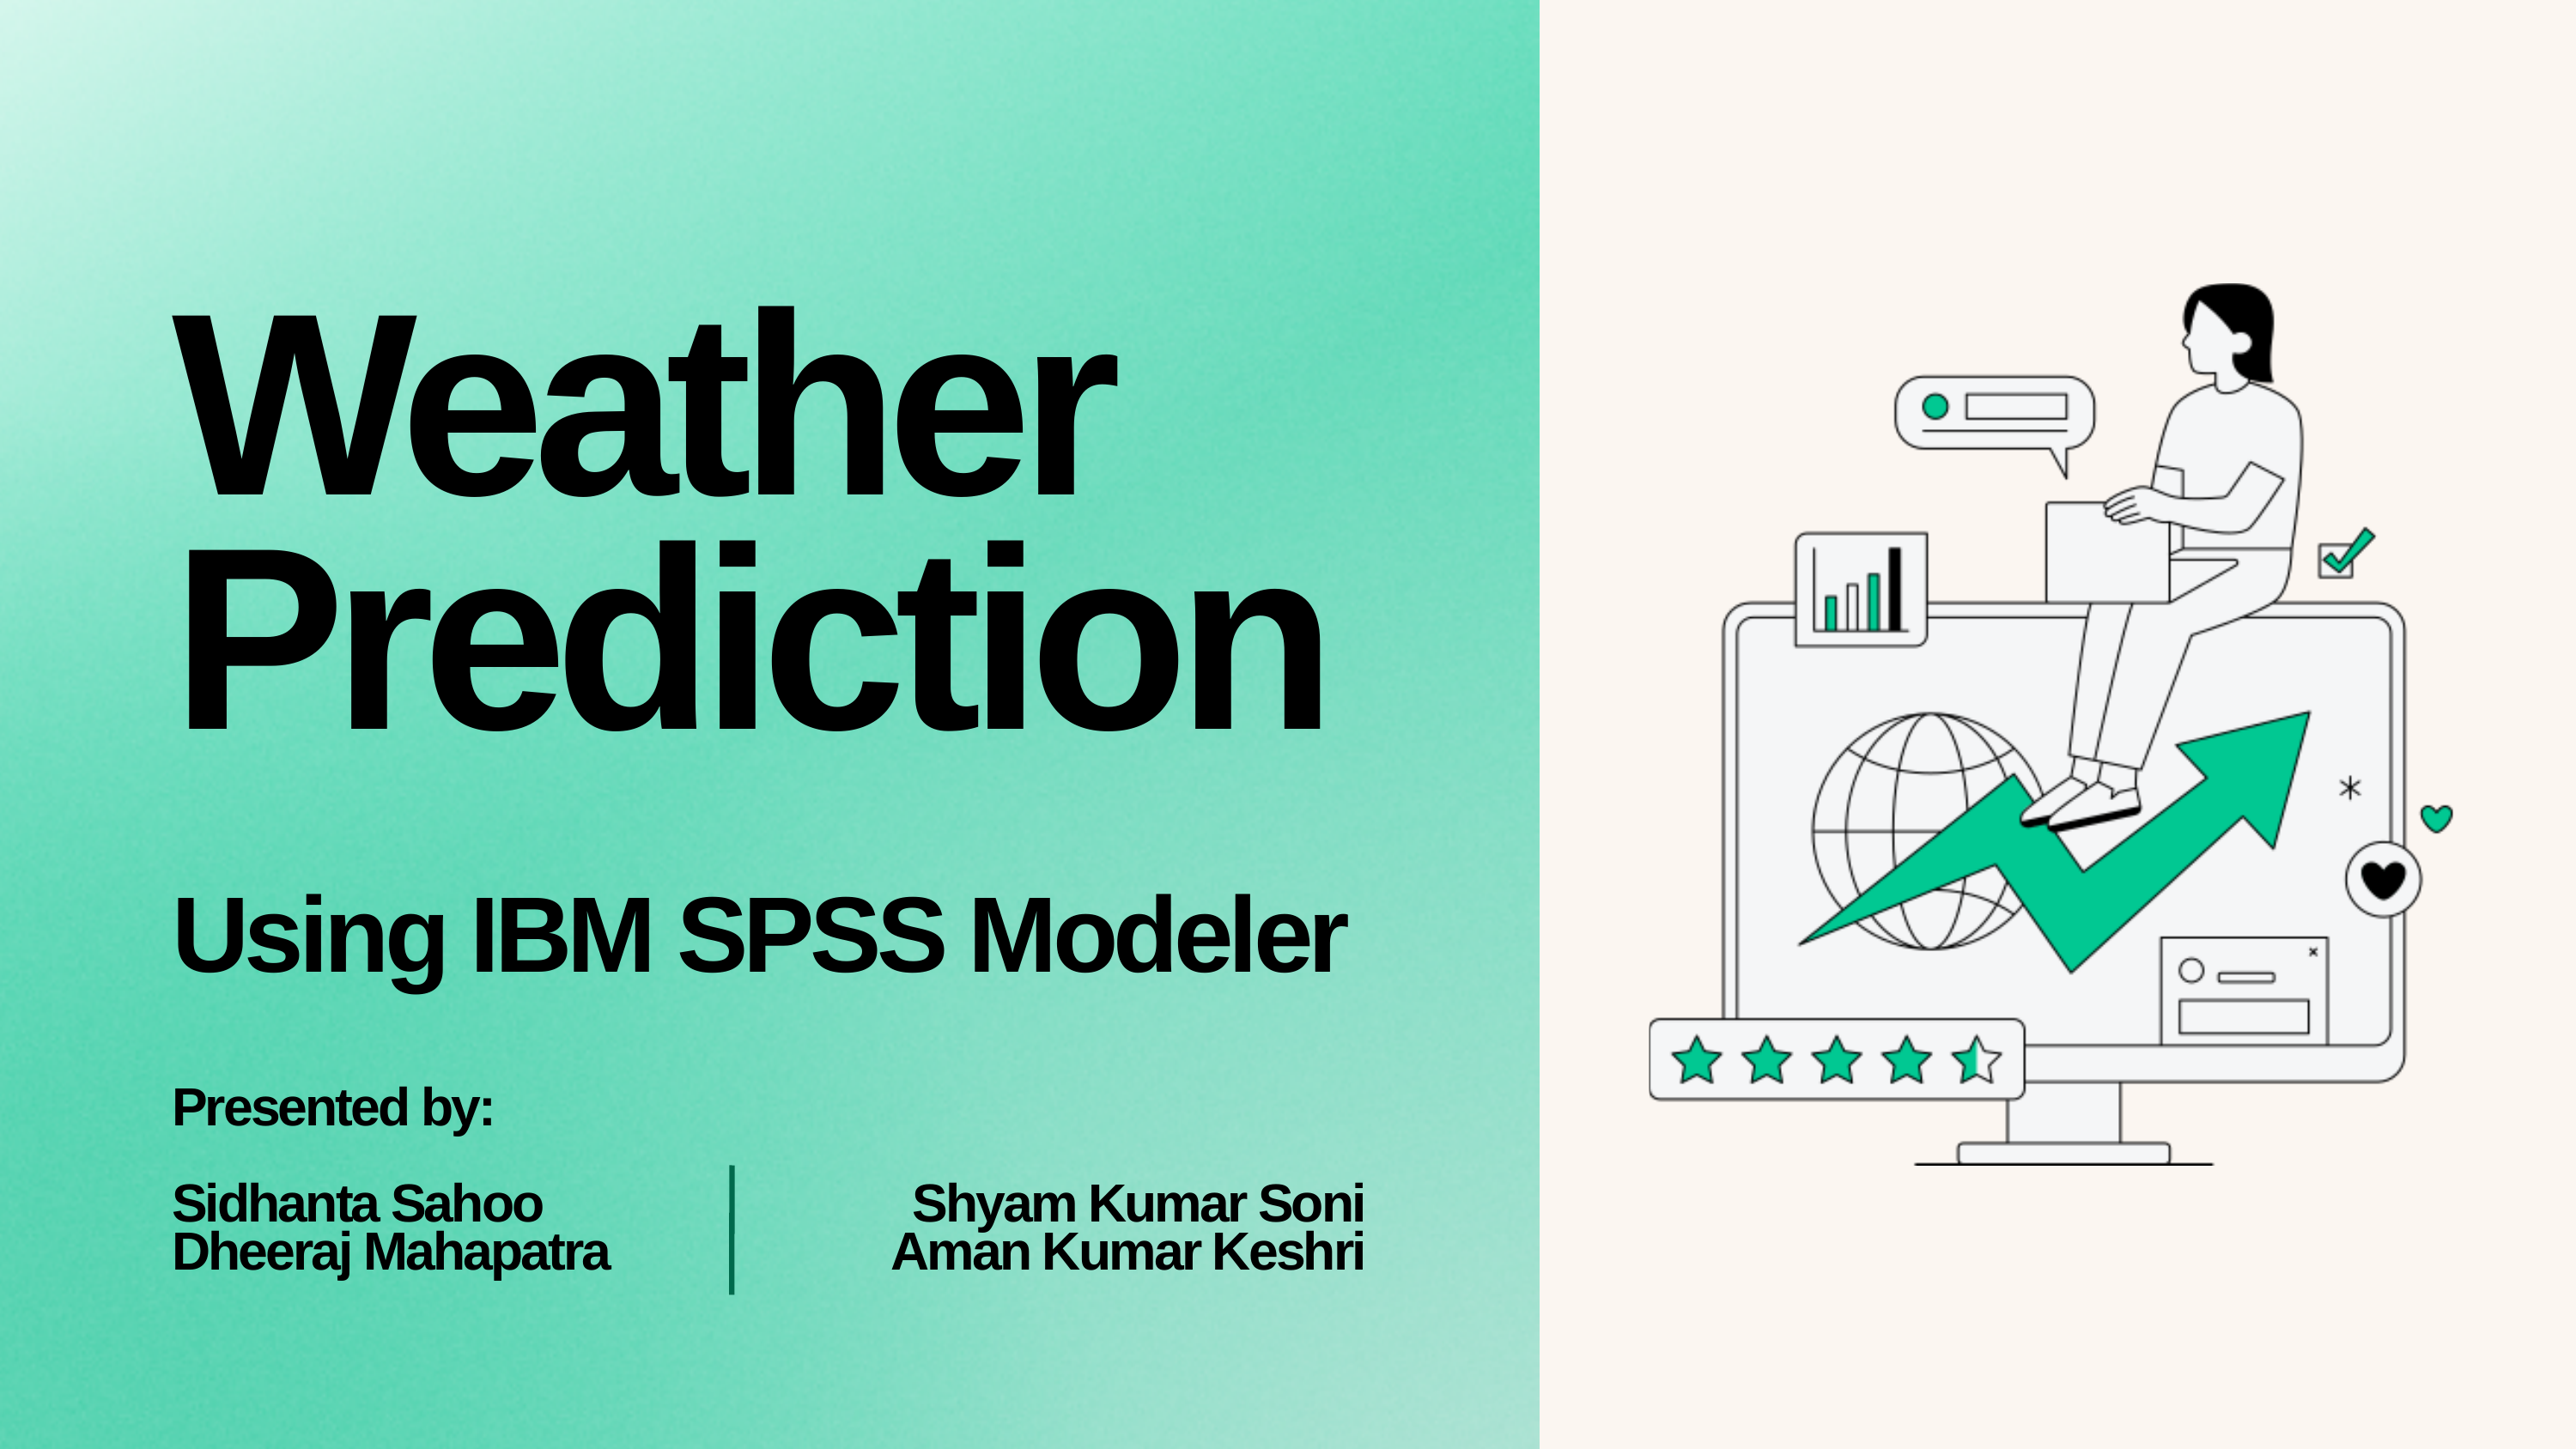

Weather Prediction
Using IBM SPSS Modeler
Presented by:

Sidhanta Sahoo                              Shyam Kumar Soni
Dheeraj Mahapatra                       Aman Kumar Keshri